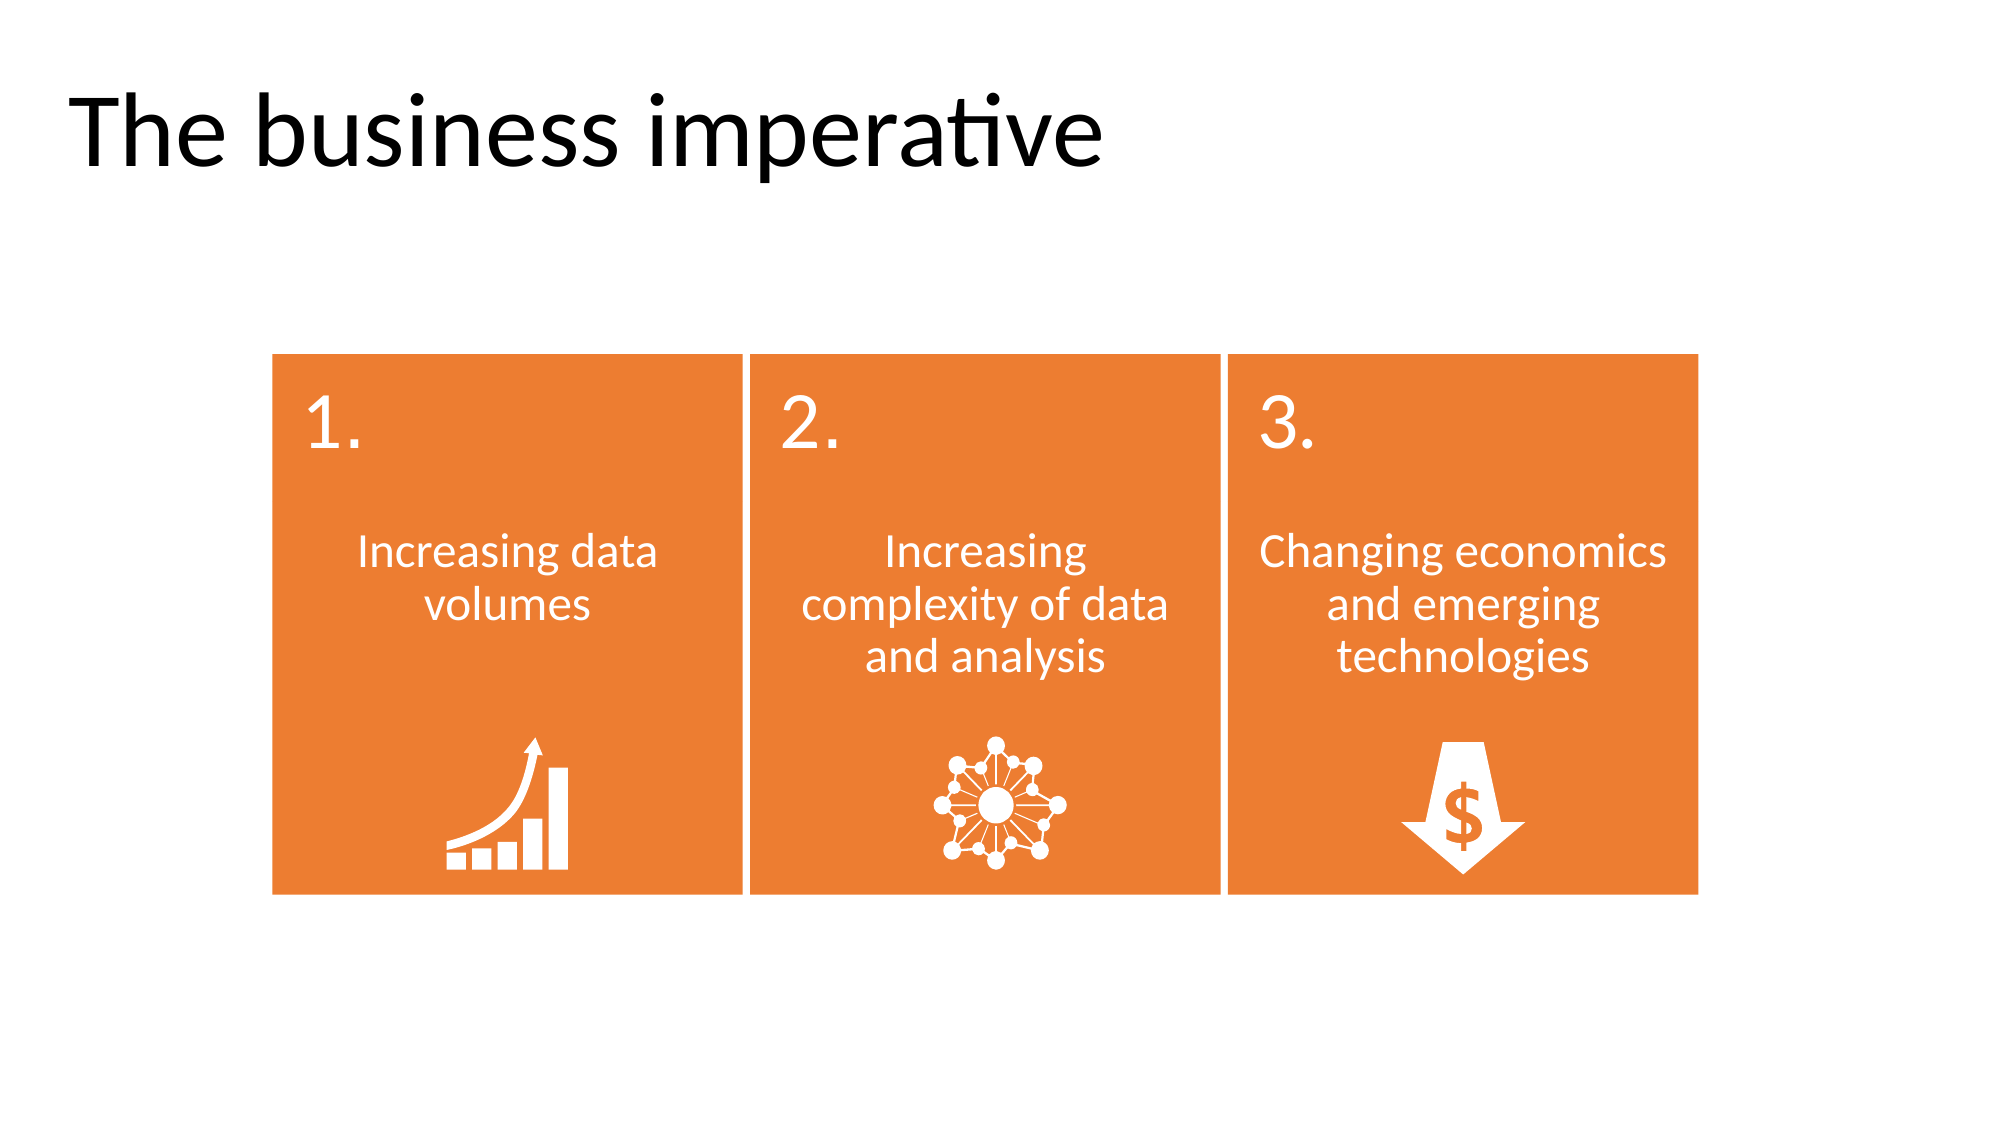

The business imperative
1.
2.
3.
Increasing data volumes
Increasing complexity of data and analysis
Changing economics and emerging technologies